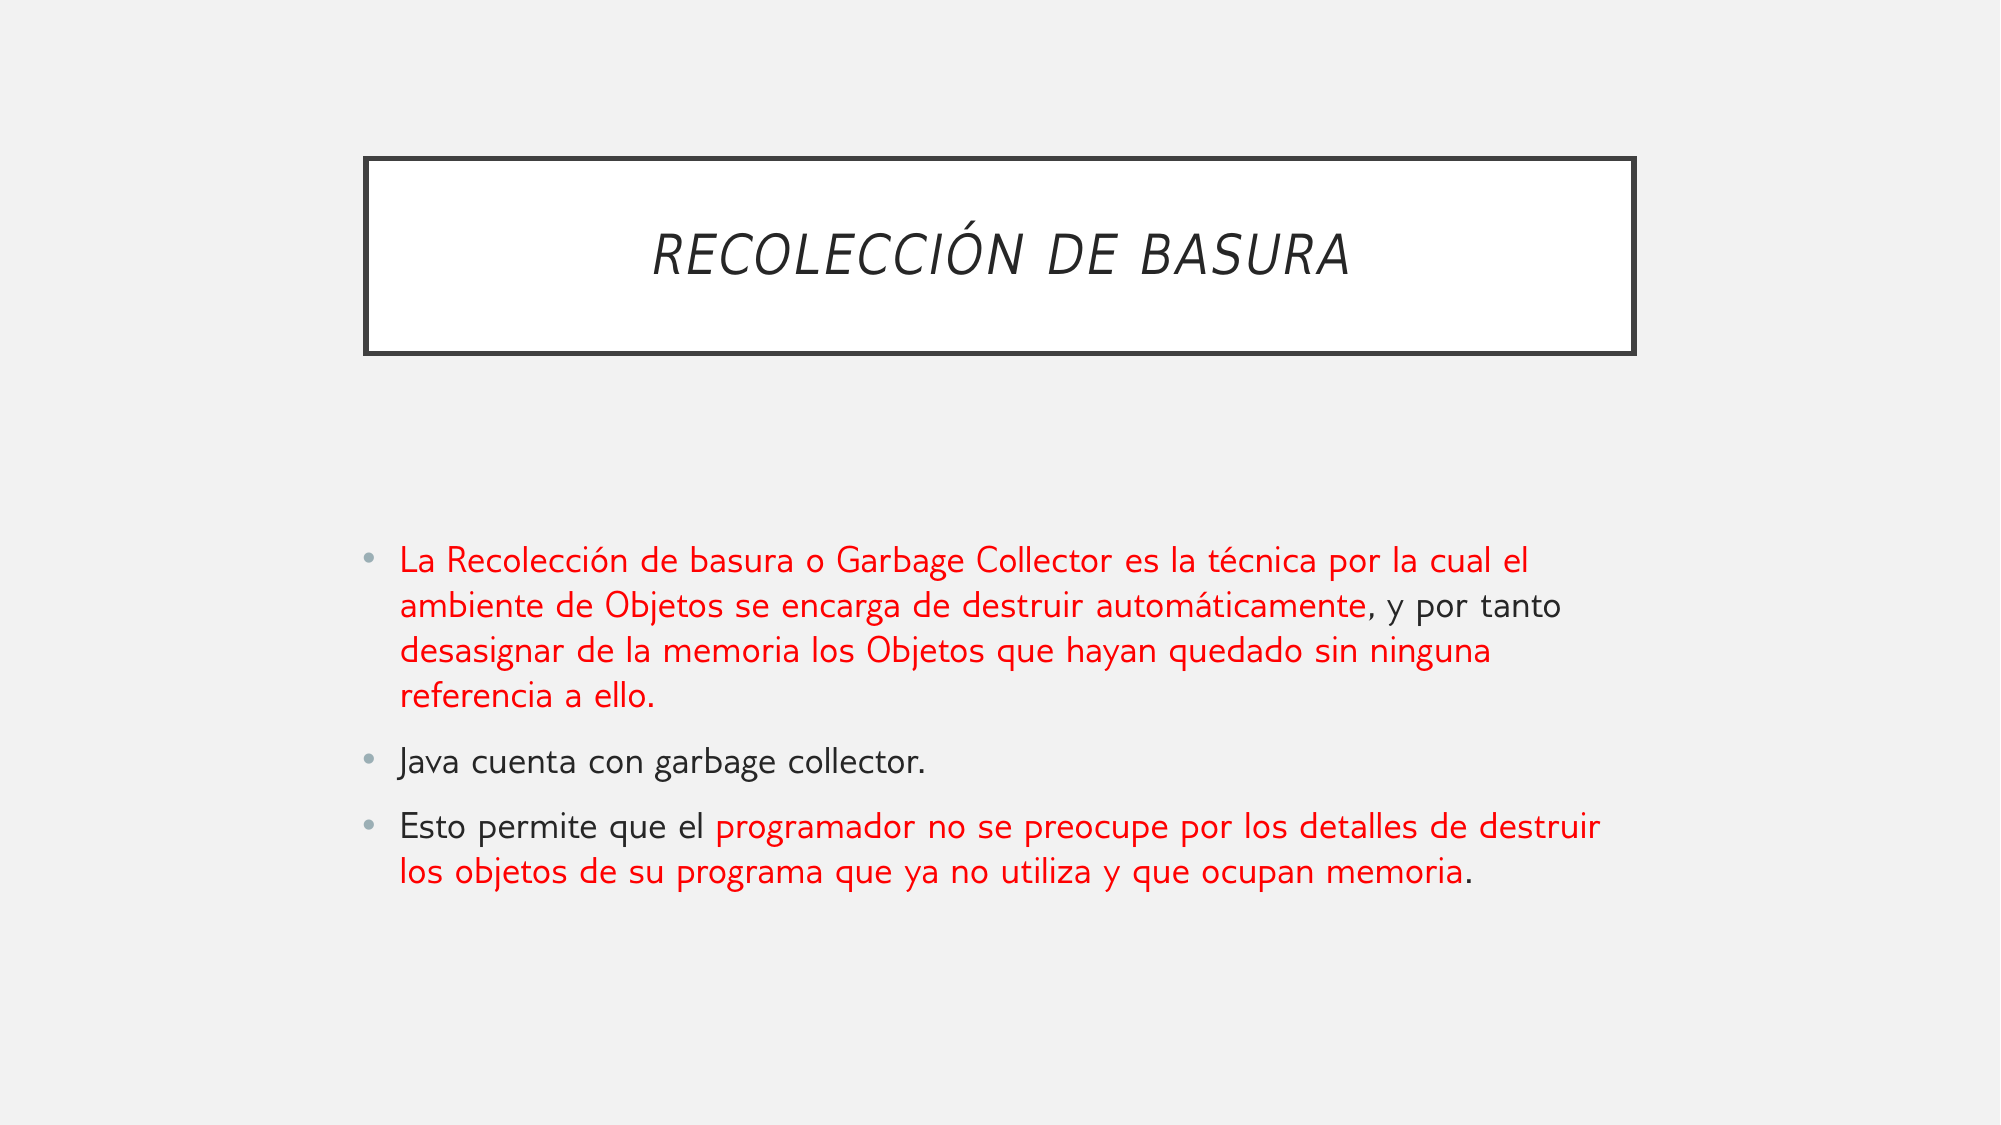

# Recolección de basura
La Recolección de basura o Garbage Collector es la técnica por la cual el ambiente de Objetos se encarga de destruir automáticamente, y por tanto desasignar de la memoria los Objetos que hayan quedado sin ninguna referencia a ello.
Java cuenta con garbage collector.
Esto permite que el programador no se preocupe por los detalles de destruir los objetos de su programa que ya no utiliza y que ocupan memoria.